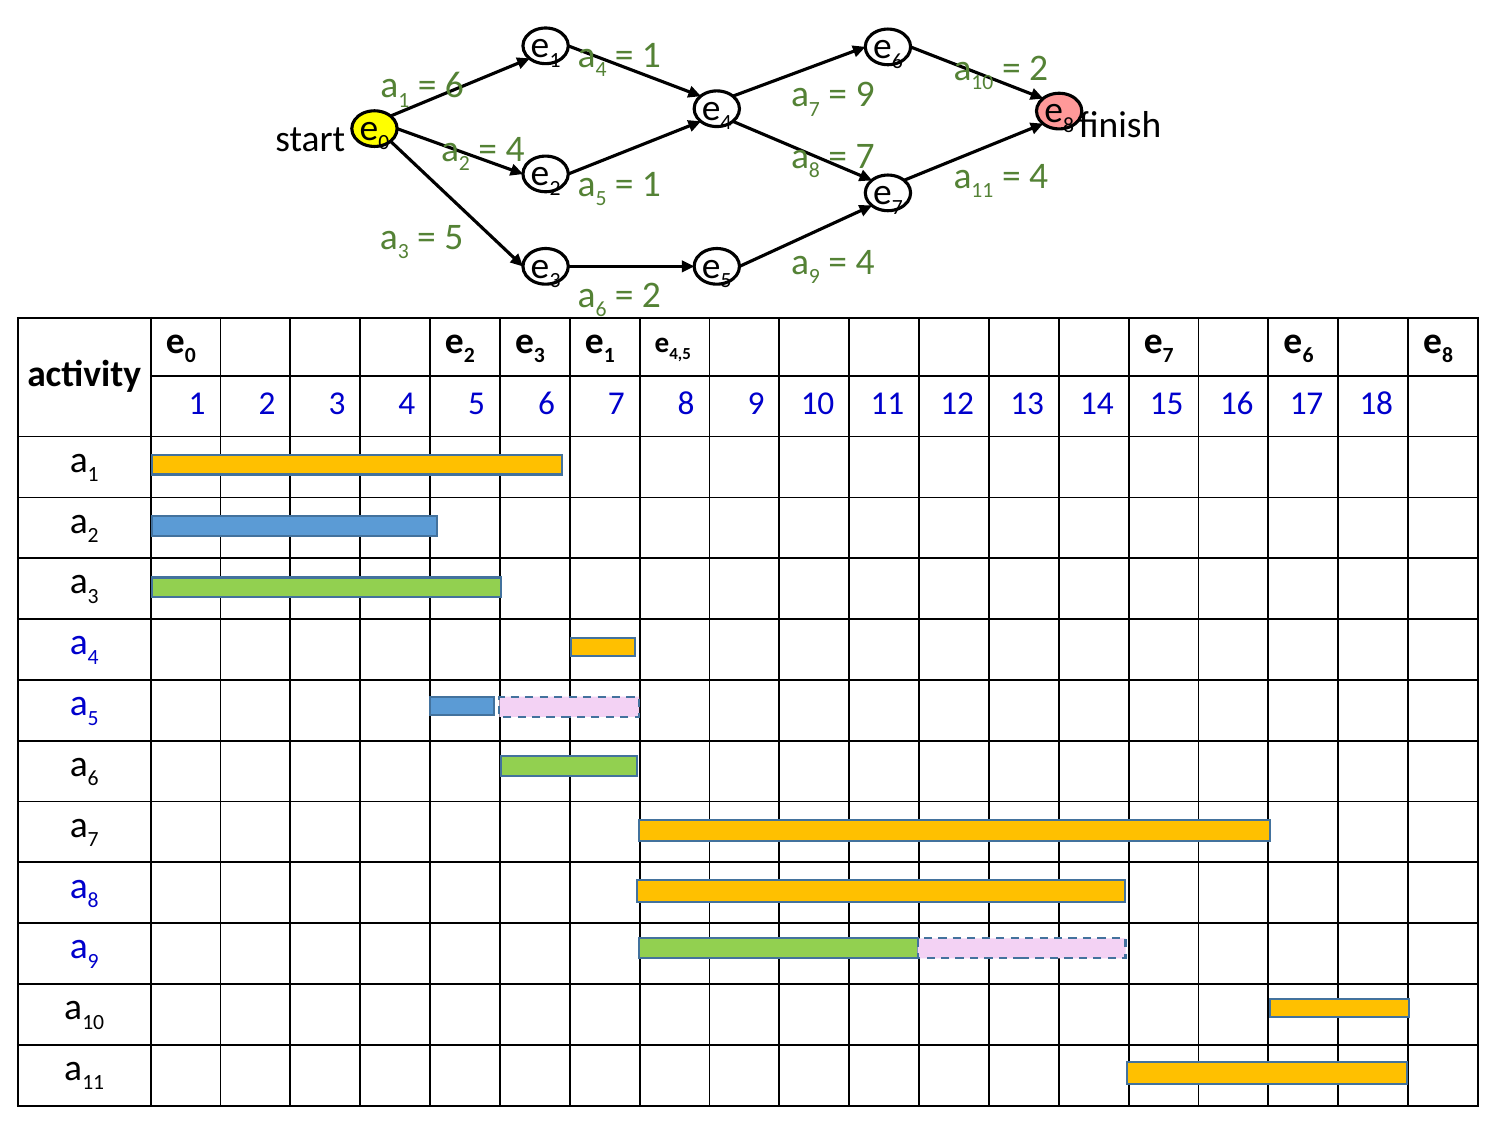

a4 = 1
e1
e6
a10 = 2
a1 = 6
a7 = 9
e4
finish
e8
start
e0
a2 = 4
a8 = 7
a11 = 4
a5 = 1
e2
e7
a3 = 5
a9 = 4
e3
e5
a6 = 2
| activity | e0 |  |  |  | e2 | e3 | e1 | e4,5 |  |  |  |  |  |  | e7 |  | e6 |  | e8 |
| --- | --- | --- | --- | --- | --- | --- | --- | --- | --- | --- | --- | --- | --- | --- | --- | --- | --- | --- | --- |
|  | 1 | 2 | 3 | 4 | 5 | 6 | 7 | 8 | 9 | 10 | 11 | 12 | 13 | 14 | 15 | 16 | 17 | 18 |  |
| a1 |  |  |  |  |  |  |  |  |  |  |  |  |  |  |  |  |  |  |  |
| a2 |  |  |  |  |  |  |  |  |  |  |  |  |  |  |  |  |  |  |  |
| a3 |  |  |  |  |  |  |  |  |  |  |  |  |  |  |  |  |  |  |  |
| a4 |  |  |  |  |  |  |  |  |  |  |  |  |  |  |  |  |  |  |  |
| a5 |  |  |  |  |  |  |  |  |  |  |  |  |  |  |  |  |  |  |  |
| a6 |  |  |  |  |  |  |  |  |  |  |  |  |  |  |  |  |  |  |  |
| a7 |  |  |  |  |  |  |  |  |  |  |  |  |  |  |  |  |  |  |  |
| a8 |  |  |  |  |  |  |  |  |  |  |  |  |  |  |  |  |  |  |  |
| a9 |  |  |  |  |  |  |  |  |  |  |  |  |  |  |  |  |  |  |  |
| a10 |  |  |  |  |  |  |  |  |  |  |  |  |  |  |  |  |  |  |  |
| a11 |  |  |  |  |  |  |  |  |  |  |  |  |  |  |  |  |  |  |  |

270